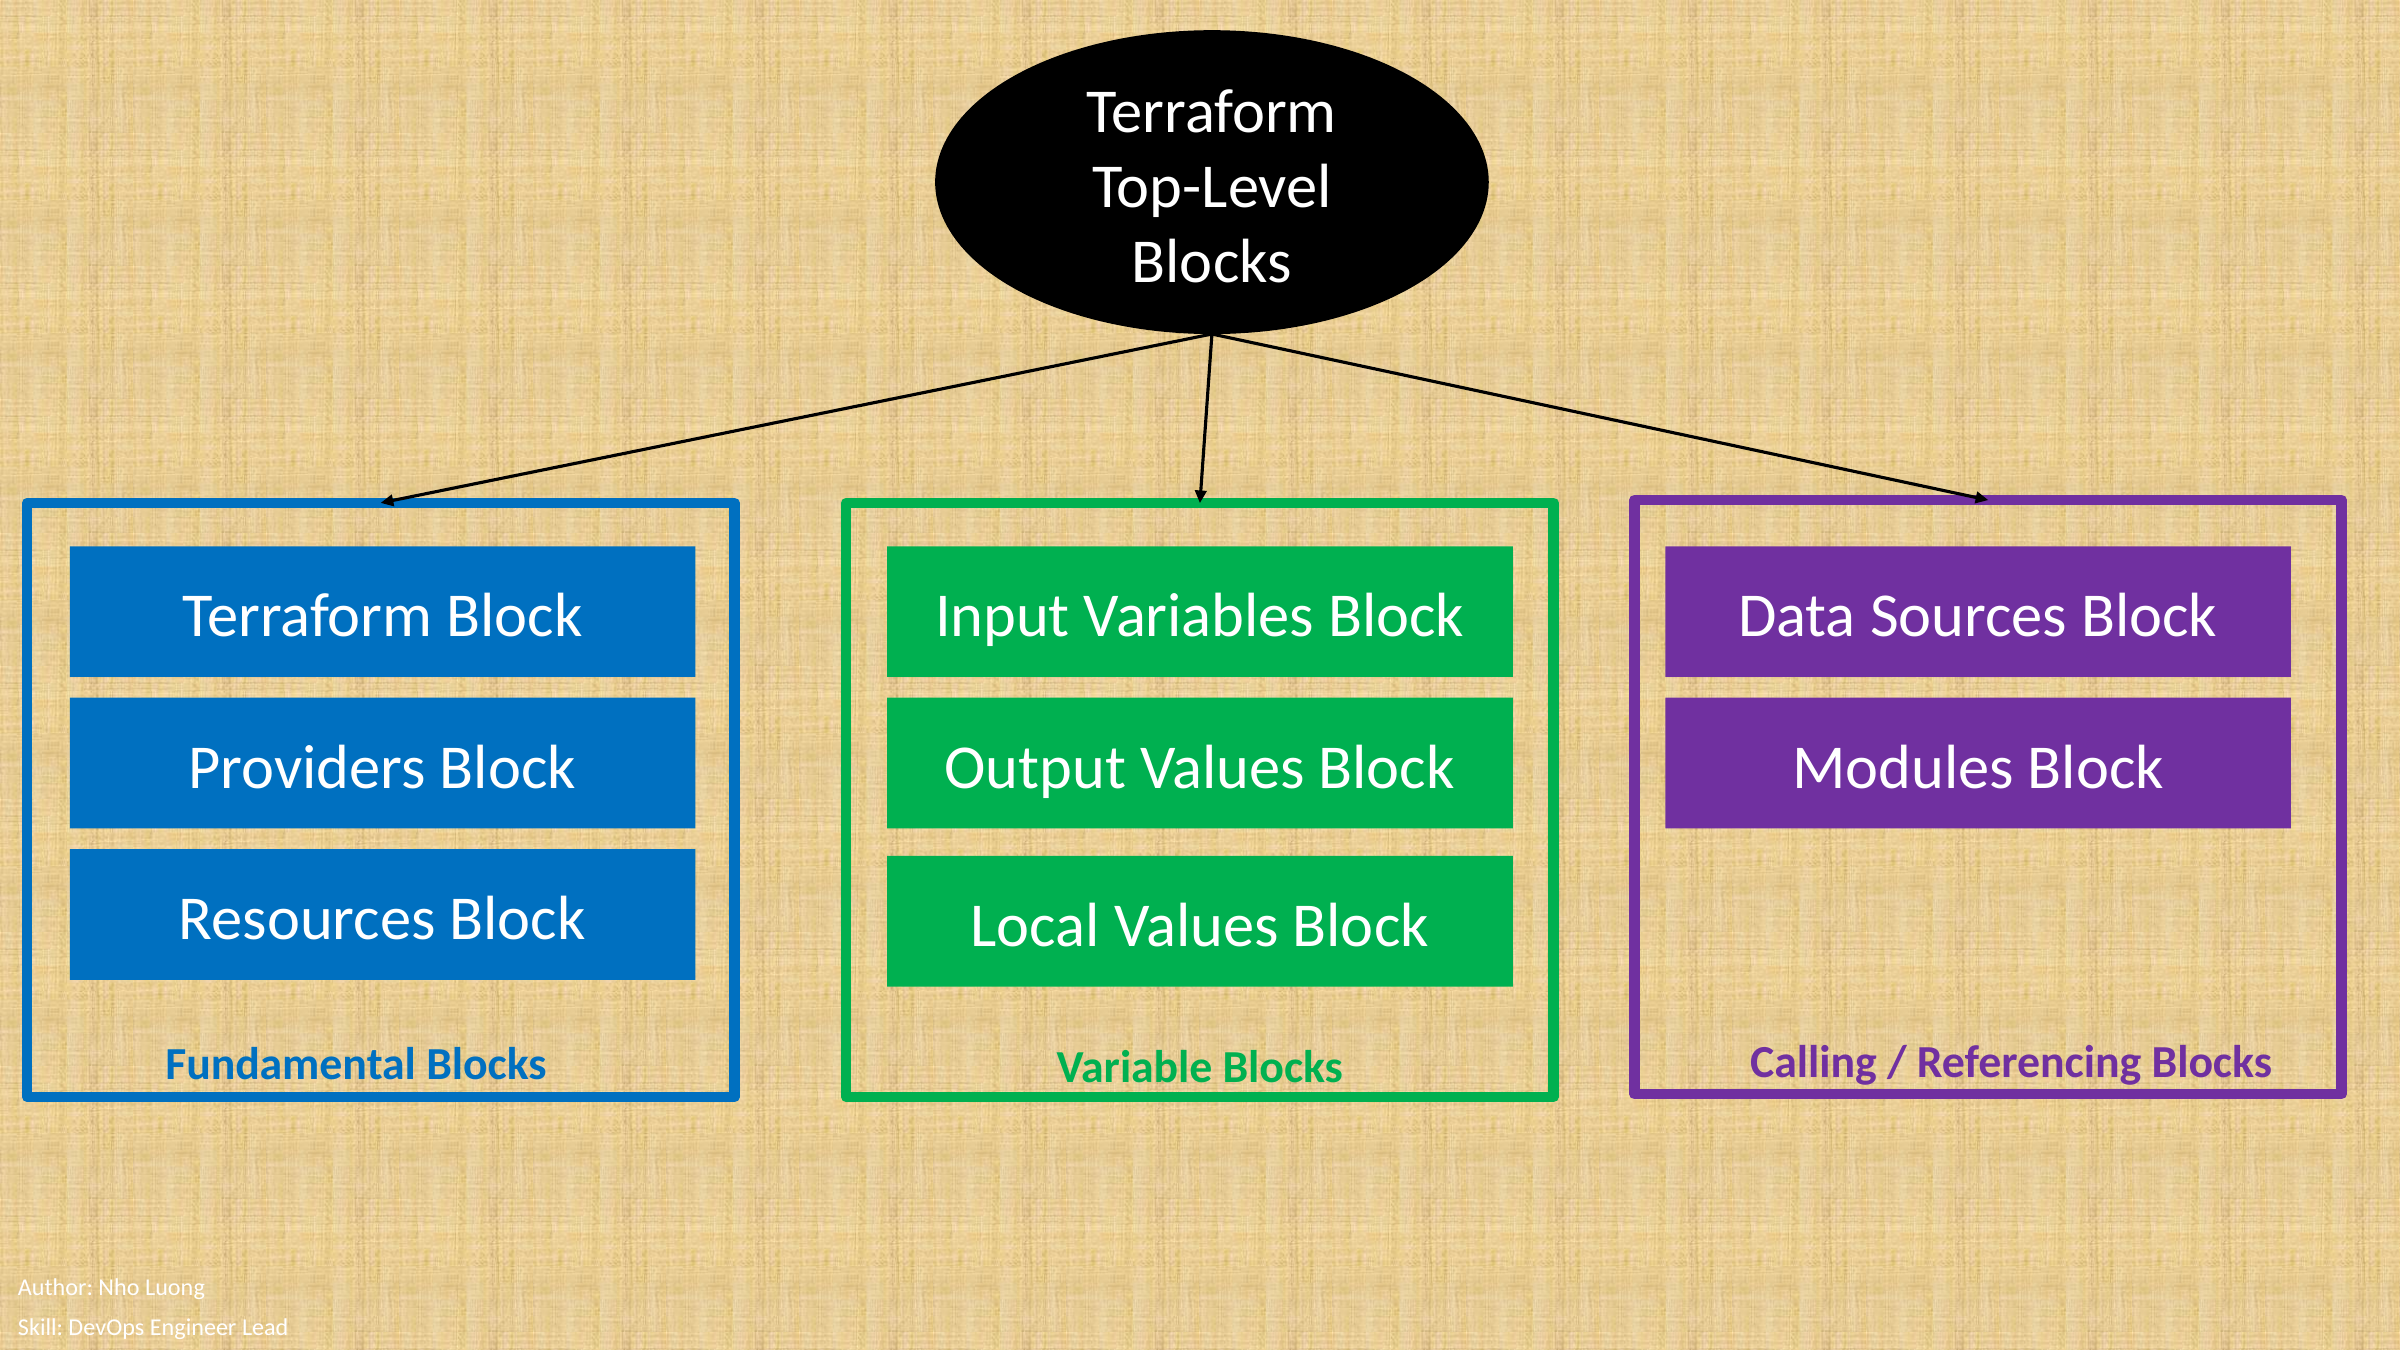

Terraform
Top-Level
Blocks

Terraform Block
Input Variables Block
Data Sources Block
Providers Block
Output Values Block
Modules Block
Resources Block
Local Values Block
Calling / Referencing Blocks
Fundamental Blocks
Variable Blocks
Author: Nho Luong
Skill: DevOps Engineer Lead